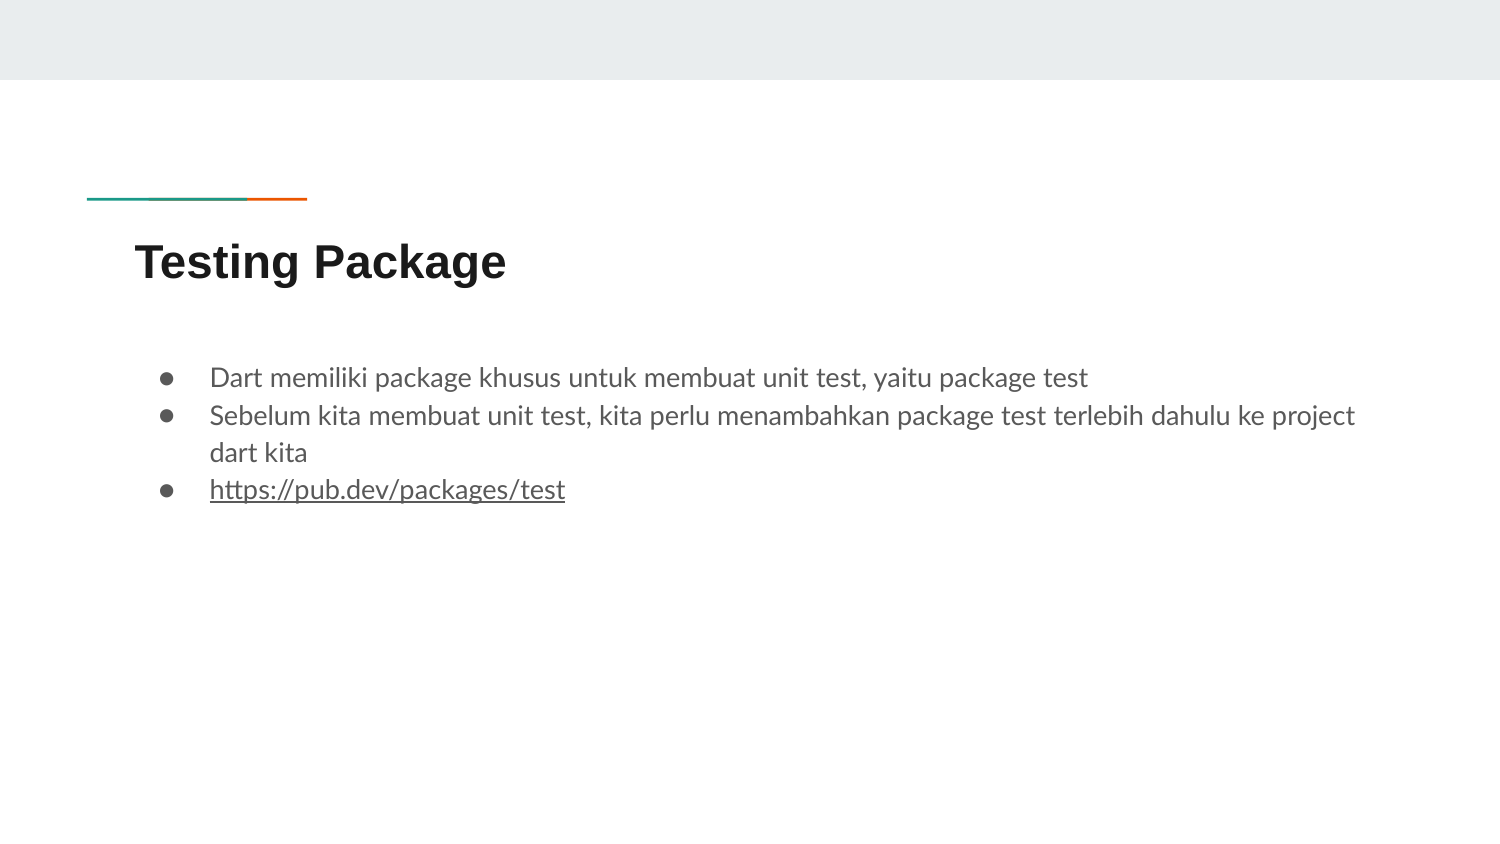

# Testing Package
Dart memiliki package khusus untuk membuat unit test, yaitu package test
Sebelum kita membuat unit test, kita perlu menambahkan package test terlebih dahulu ke project dart kita
https://pub.dev/packages/test